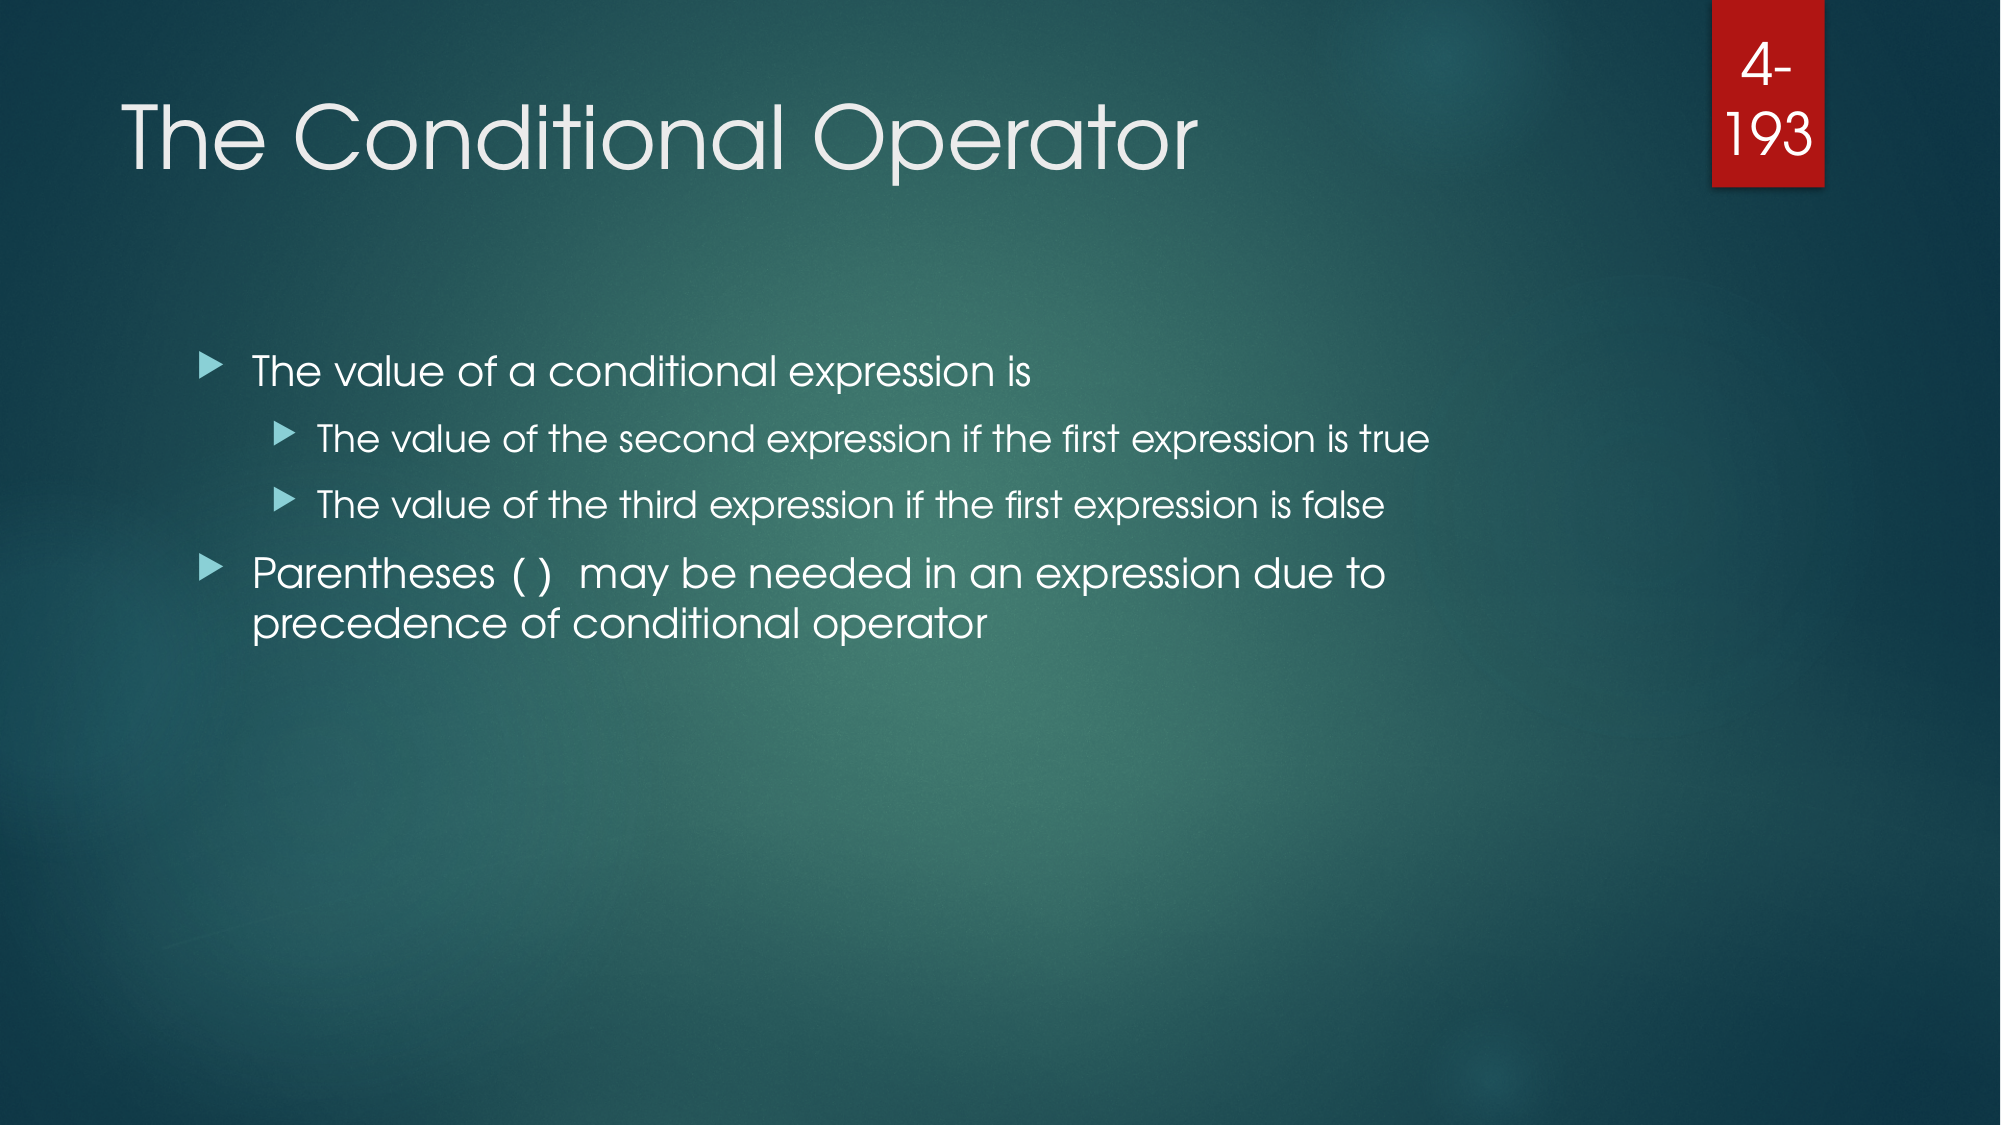

# The Conditional Operator
4-193
The value of a conditional expression is
The value of the second expression if the first expression is true
The value of the third expression if the first expression is false
Parentheses ()  may be needed in an expression due to precedence of conditional operator